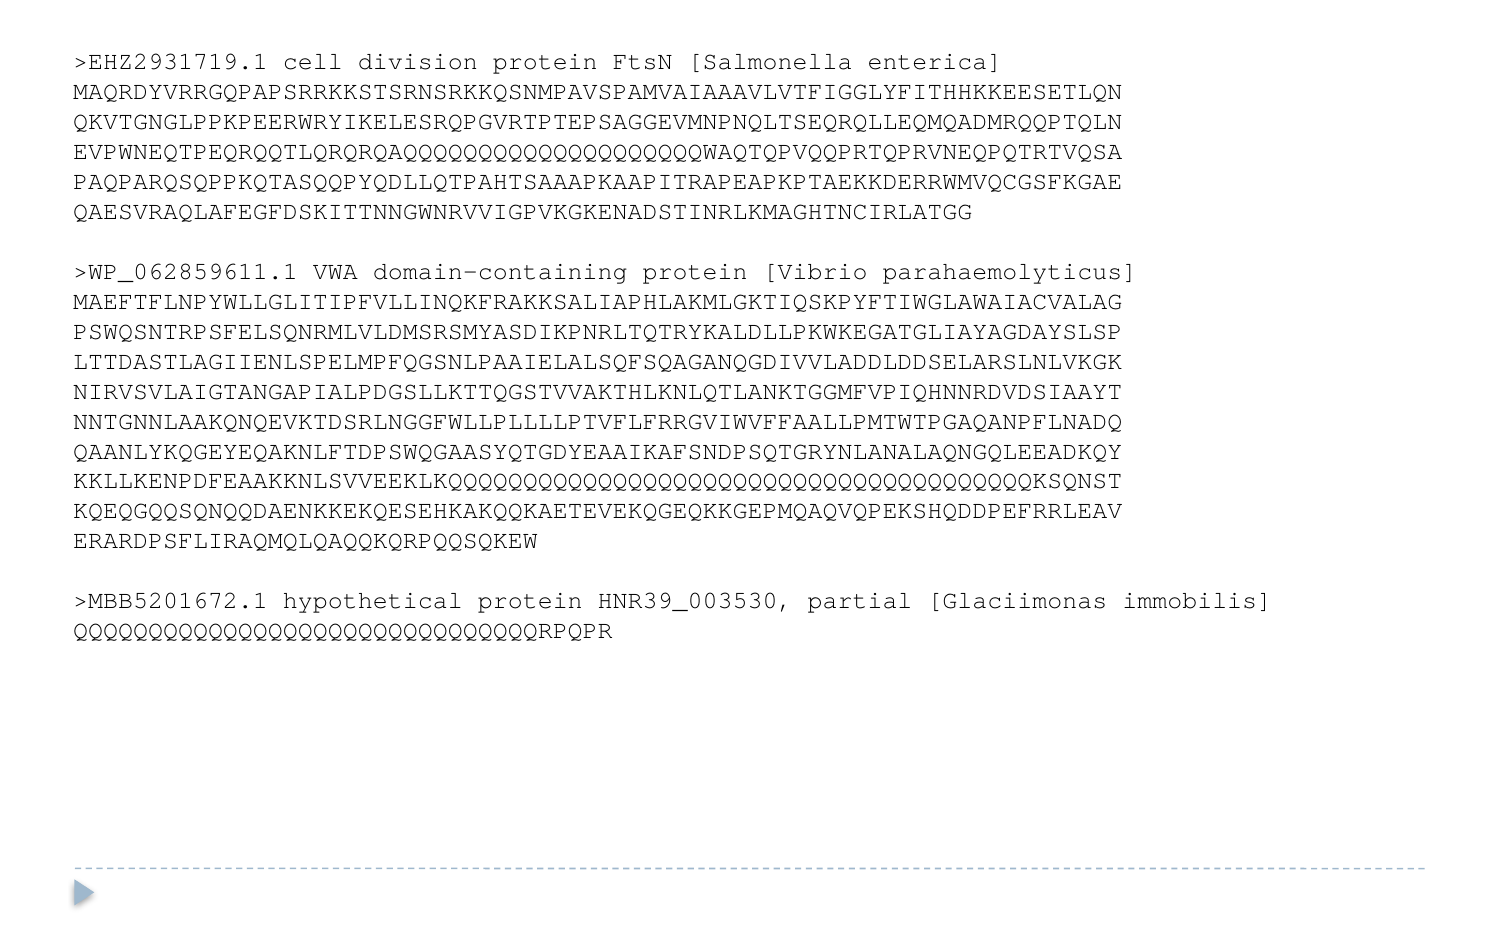

>EHZ2931719.1 cell division protein FtsN [Salmonella enterica]
MAQRDYVRRGQPAPSRRKKSTSRNSRKKQSNMPAVSPAMVAIAAAVLVTFIGGLYFITHHKKEESETLQN
QKVTGNGLPPKPEERWRYIKELESRQPGVRTPTEPSAGGEVMNPNQLTSEQRQLLEQMQADMRQQPTQLN
EVPWNEQTPEQRQQTLQRQRQAQQQQQQQQQQQQQQQQQQQQWAQTQPVQQPRTQPRVNEQPQTRTVQSA
PAQPARQSQPPKQTASQQPYQDLLQTPAHTSAAAPKAAPITRAPEAPKPTAEKKDERRWMVQCGSFKGAE
QAESVRAQLAFEGFDSKITTNNGWNRVVIGPVKGKENADSTINRLKMAGHTNCIRLATGG

>WP_062859611.1 VWA domain-containing protein [Vibrio parahaemolyticus]
MAEFTFLNPYWLLGLITIPFVLLINQKFRAKKSALIAPHLAKMLGKTIQSKPYFTIWGLAWAIACVALAG
PSWQSNTRPSFELSQNRMLVLDMSRSMYASDIKPNRLTQTRYKALDLLPKWKEGATGLIAYAGDAYSLSP
LTTDASTLAGIIENLSPELMPFQGSNLPAAIELALSQFSQAGANQGDIVVLADDLDDSELARSLNLVKGK
NIRVSVLAIGTANGAPIALPDGSLLKTTQGSTVVAKTHLKNLQTLANKTGGMFVPIQHNNRDVDSIAAYT
NNTGNNLAAKQNQEVKTDSRLNGGFWLLPLLLLPTVFLFRRGVIWVFFAALLPMTWTPGAQANPFLNADQ
QAANLYKQGEYEQAKNLFTDPSWQGAASYQTGDYEAAIKAFSNDPSQTGRYNLANALAQNGQLEEADKQY
KKLLKENPDFEAAKKNLSVVEEKLKQQQQQQQQQQQQQQQQQQQQQQQQQQQQQQQQQQQQQQQKSQNST
KQEQGQQSQNQQDAENKKEKQESEHKAKQQKAETEVEKQGEQKKGEPMQAQVQPEKSHQDDPEFRRLEAV
ERARDPSFLIRAQMQLQAQQKQRPQQSQKEW

>MBB5201672.1 hypothetical protein HNR39_003530, partial [Glaciimonas immobilis]
QQQQQQQQQQQQQQQQQQQQQQQQQQQQQQQRPQPR